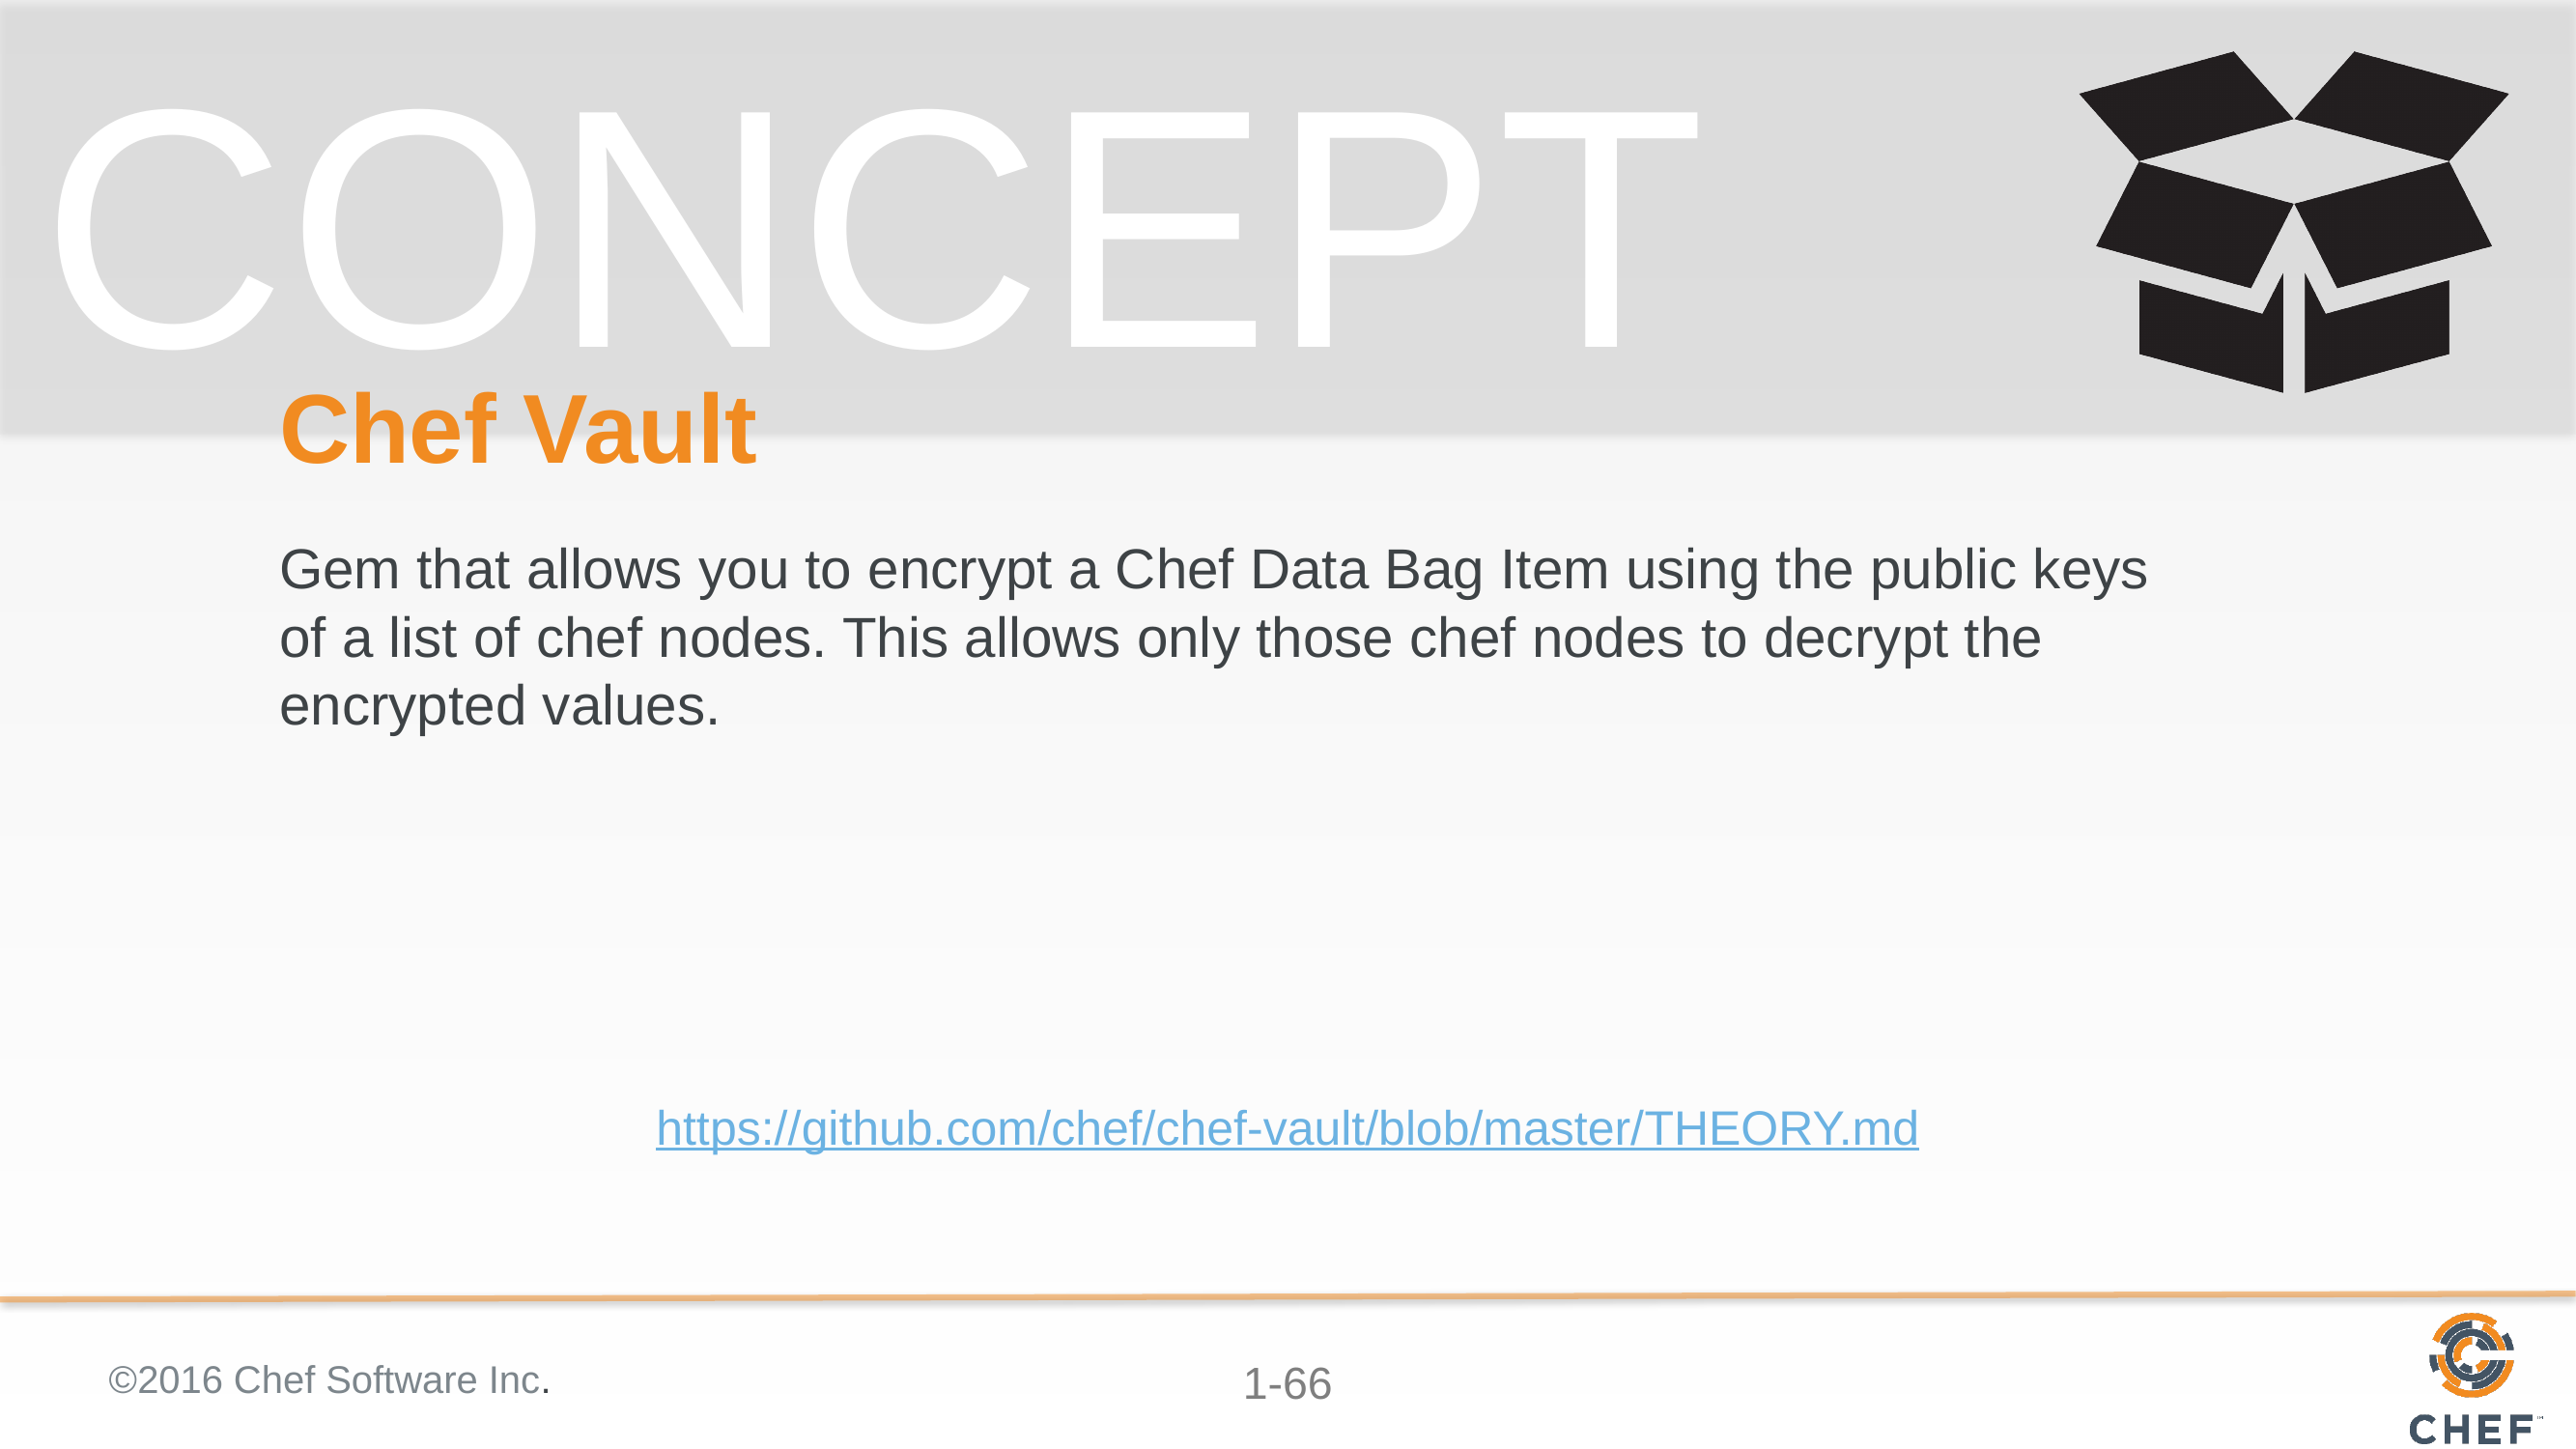

# Chef Vault
Gem that allows you to encrypt a Chef Data Bag Item using the public keys of a list of chef nodes. This allows only those chef nodes to decrypt the encrypted values.
https://github.com/chef/chef-vault/blob/master/THEORY.md